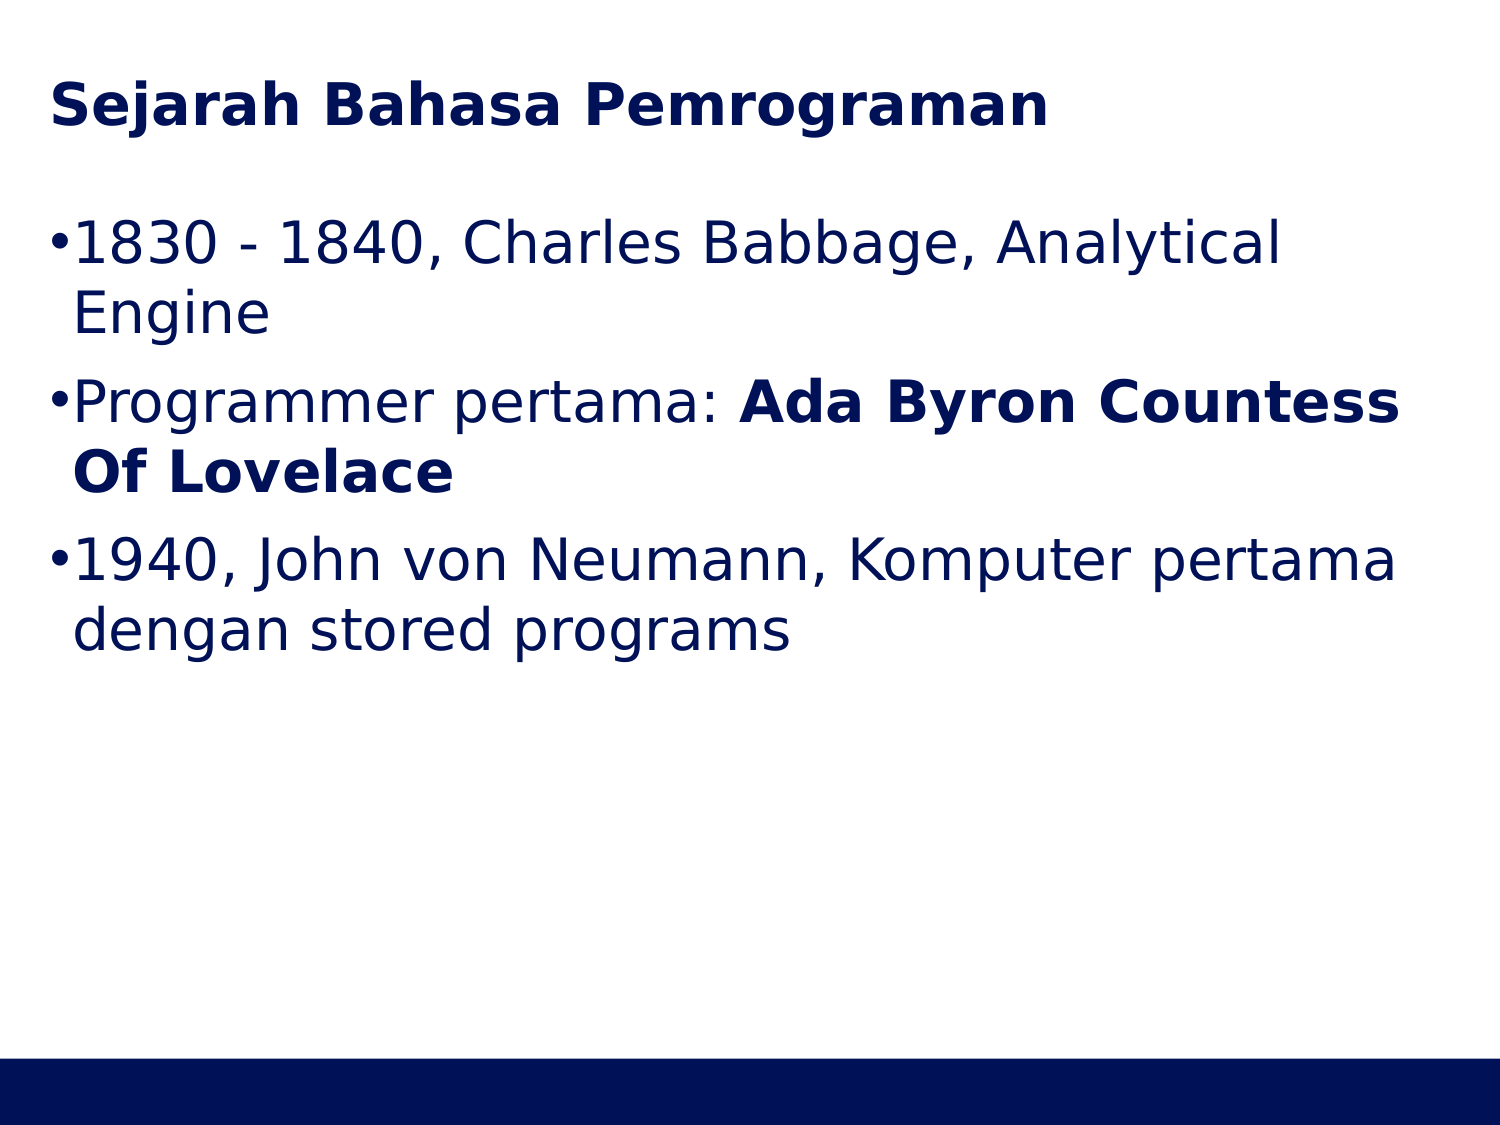

# Sejarah Bahasa Pemrograman
1830 - 1840, Charles Babbage, Analytical Engine
Programmer pertama: Ada Byron Countess Of Lovelace
1940, John von Neumann, Komputer pertama dengan stored programs